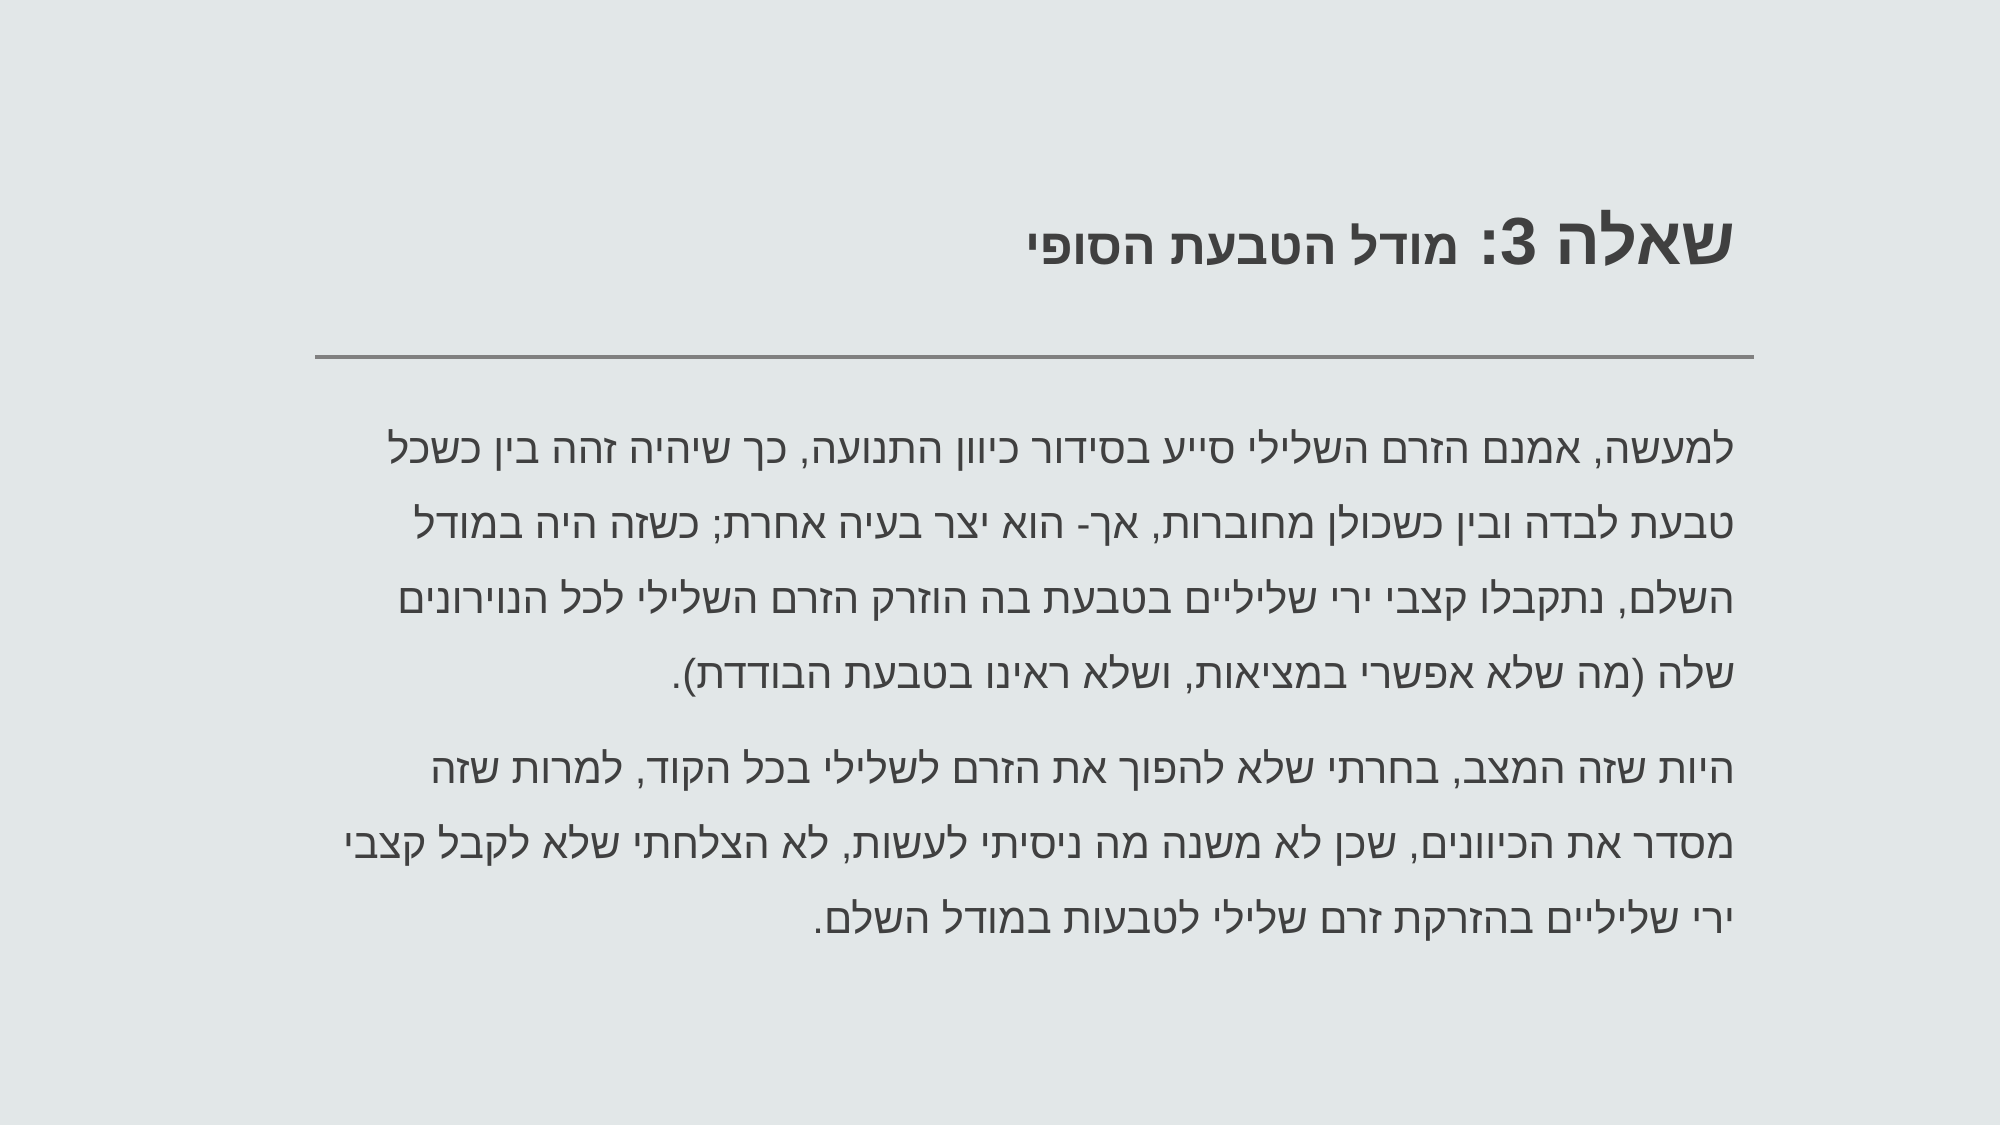

# שאלה 3: מודל הטבעת הסופי
למעשה, אמנם הזרם השלילי סייע בסידור כיוון התנועה, כך שיהיה זהה בין כשכל טבעת לבדה ובין כשכולן מחוברות, אך- הוא יצר בעיה אחרת; כשזה היה במודל השלם, נתקבלו קצבי ירי שליליים בטבעת בה הוזרק הזרם השלילי לכל הנוירונים שלה (מה שלא אפשרי במציאות, ושלא ראינו בטבעת הבודדת).
היות שזה המצב, בחרתי שלא להפוך את הזרם לשלילי בכל הקוד, למרות שזה מסדר את הכיוונים, שכן לא משנה מה ניסיתי לעשות, לא הצלחתי שלא לקבל קצבי ירי שליליים בהזרקת זרם שלילי לטבעות במודל השלם.